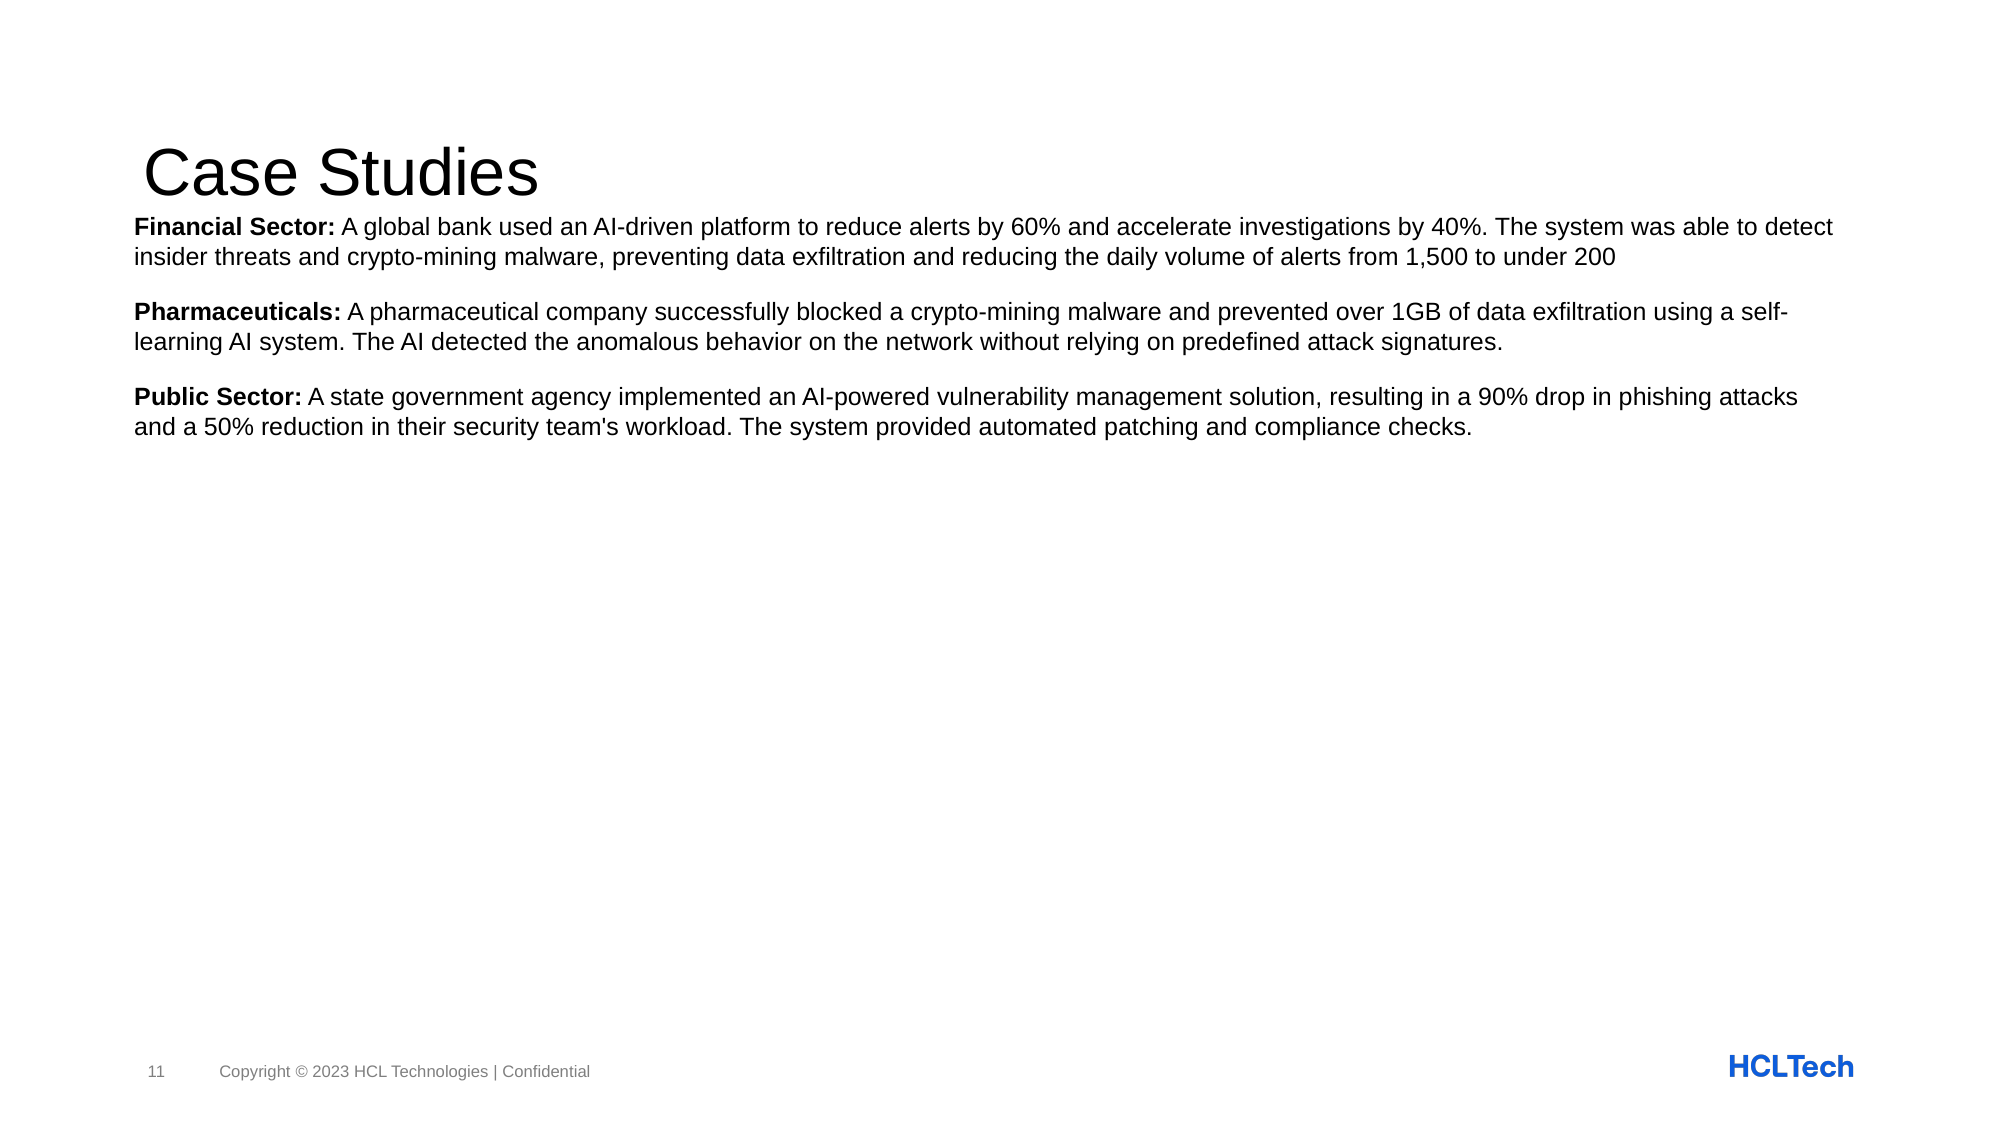

# Case Studies
Financial Sector: A global bank used an AI-driven platform to reduce alerts by 60% and accelerate investigations by 40%. The system was able to detect insider threats and crypto-mining malware, preventing data exfiltration and reducing the daily volume of alerts from 1,500 to under 200
Pharmaceuticals: A pharmaceutical company successfully blocked a crypto-mining malware and prevented over 1GB of data exfiltration using a self-learning AI system. The AI detected the anomalous behavior on the network without relying on predefined attack signatures.
Public Sector: A state government agency implemented an AI-powered vulnerability management solution, resulting in a 90% drop in phishing attacks and a 50% reduction in their security team's workload. The system provided automated patching and compliance checks.
11
Copyright © 2023 HCL Technologies | Confidential